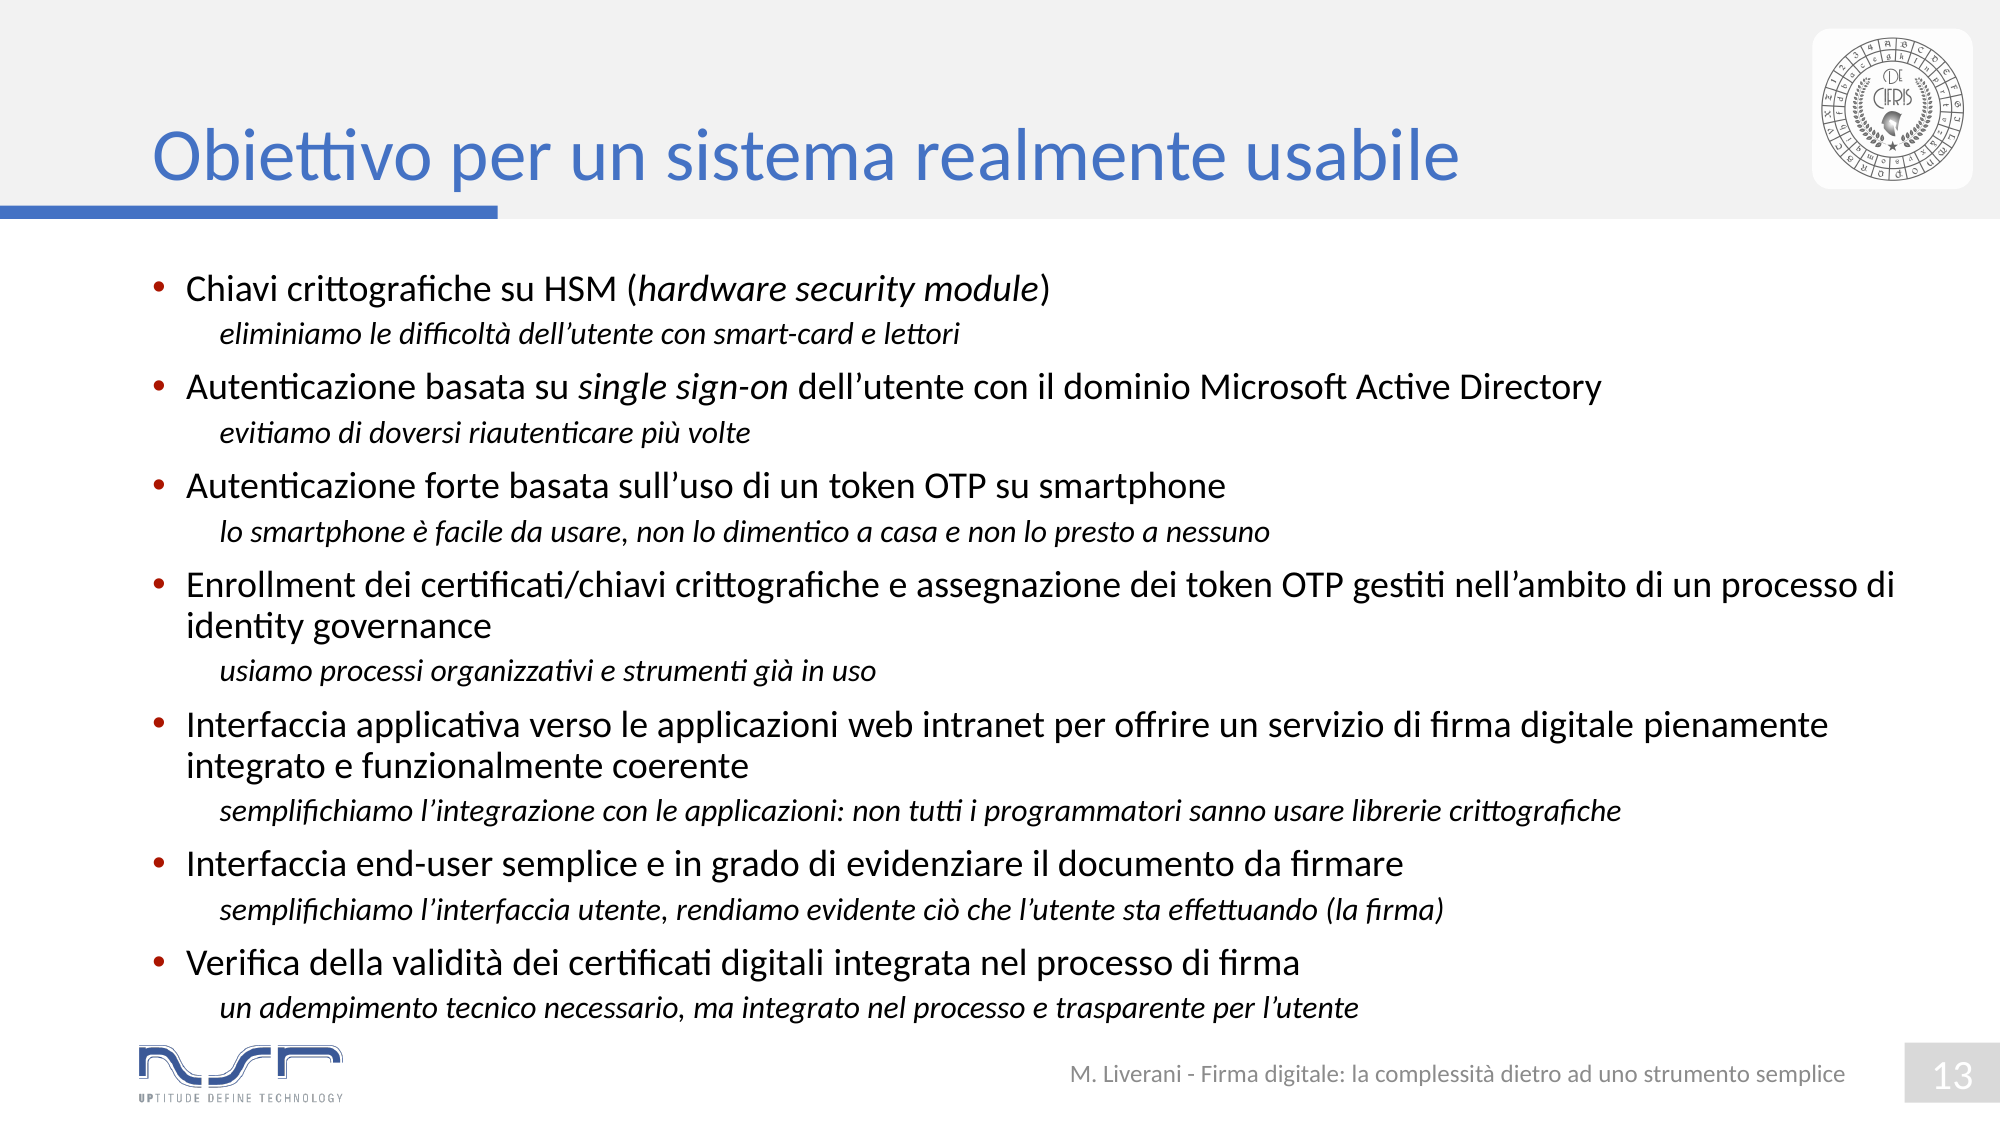

# Obiettivo per un sistema realmente usabile
Chiavi crittografiche su HSM (hardware security module)
eliminiamo le difficoltà dell’utente con smart-card e lettori
Autenticazione basata su single sign-on dell’utente con il dominio Microsoft Active Directory
evitiamo di doversi riautenticare più volte
Autenticazione forte basata sull’uso di un token OTP su smartphone
lo smartphone è facile da usare, non lo dimentico a casa e non lo presto a nessuno
Enrollment dei certificati/chiavi crittografiche e assegnazione dei token OTP gestiti nell’ambito di un processo di identity governance
usiamo processi organizzativi e strumenti già in uso
Interfaccia applicativa verso le applicazioni web intranet per offrire un servizio di firma digitale pienamente integrato e funzionalmente coerente
semplifichiamo l’integrazione con le applicazioni: non tutti i programmatori sanno usare librerie crittografiche
Interfaccia end-user semplice e in grado di evidenziare il documento da firmare
semplifichiamo l’interfaccia utente, rendiamo evidente ciò che l’utente sta effettuando (la firma)
Verifica della validità dei certificati digitali integrata nel processo di firma
un adempimento tecnico necessario, ma integrato nel processo e trasparente per l’utente
M. Liverani - Firma digitale: la complessità dietro ad uno strumento semplice
13